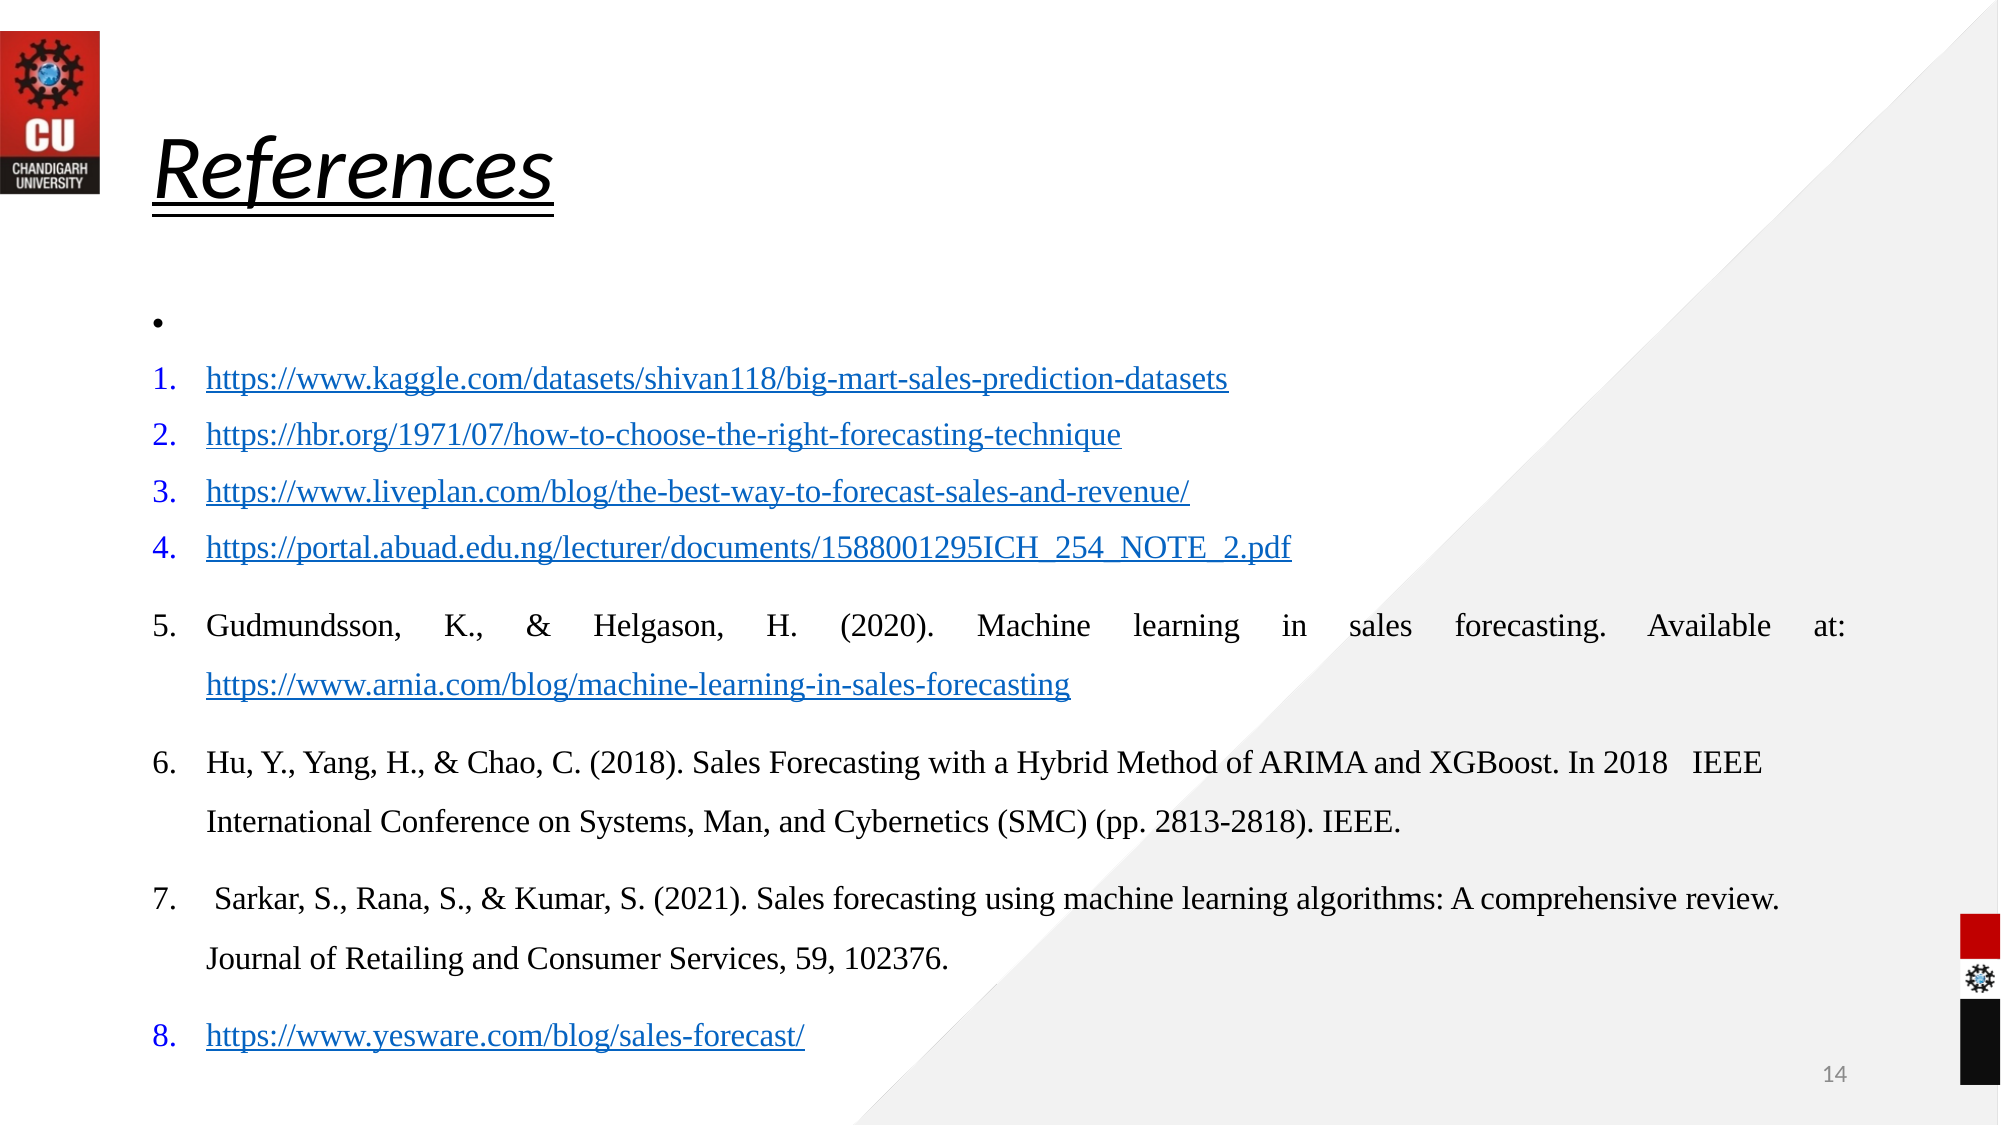

# References

https://www.kaggle.com/datasets/shivan118/big-mart-sales-prediction-datasets
https://hbr.org/1971/07/how-to-choose-the-right-forecasting-technique
https://www.liveplan.com/blog/the-best-way-to-forecast-sales-and-revenue/
https://portal.abuad.edu.ng/lecturer/documents/1588001295ICH_254_NOTE_2.pdf
Gudmundsson, K., & Helgason, H. (2020). Machine learning in sales forecasting. Available at: https://www.arnia.com/blog/machine-learning-in-sales-forecasting
Hu, Y., Yang, H., & Chao, C. (2018). Sales Forecasting with a Hybrid Method of ARIMA and XGBoost. In 2018   IEEE International Conference on Systems, Man, and Cybernetics (SMC) (pp. 2813-2818). IEEE.
 Sarkar, S., Rana, S., & Kumar, S. (2021). Sales forecasting using machine learning algorithms: A comprehensive review. Journal of Retailing and Consumer Services, 59, 102376.
https://www.yesware.com/blog/sales-forecast/
14